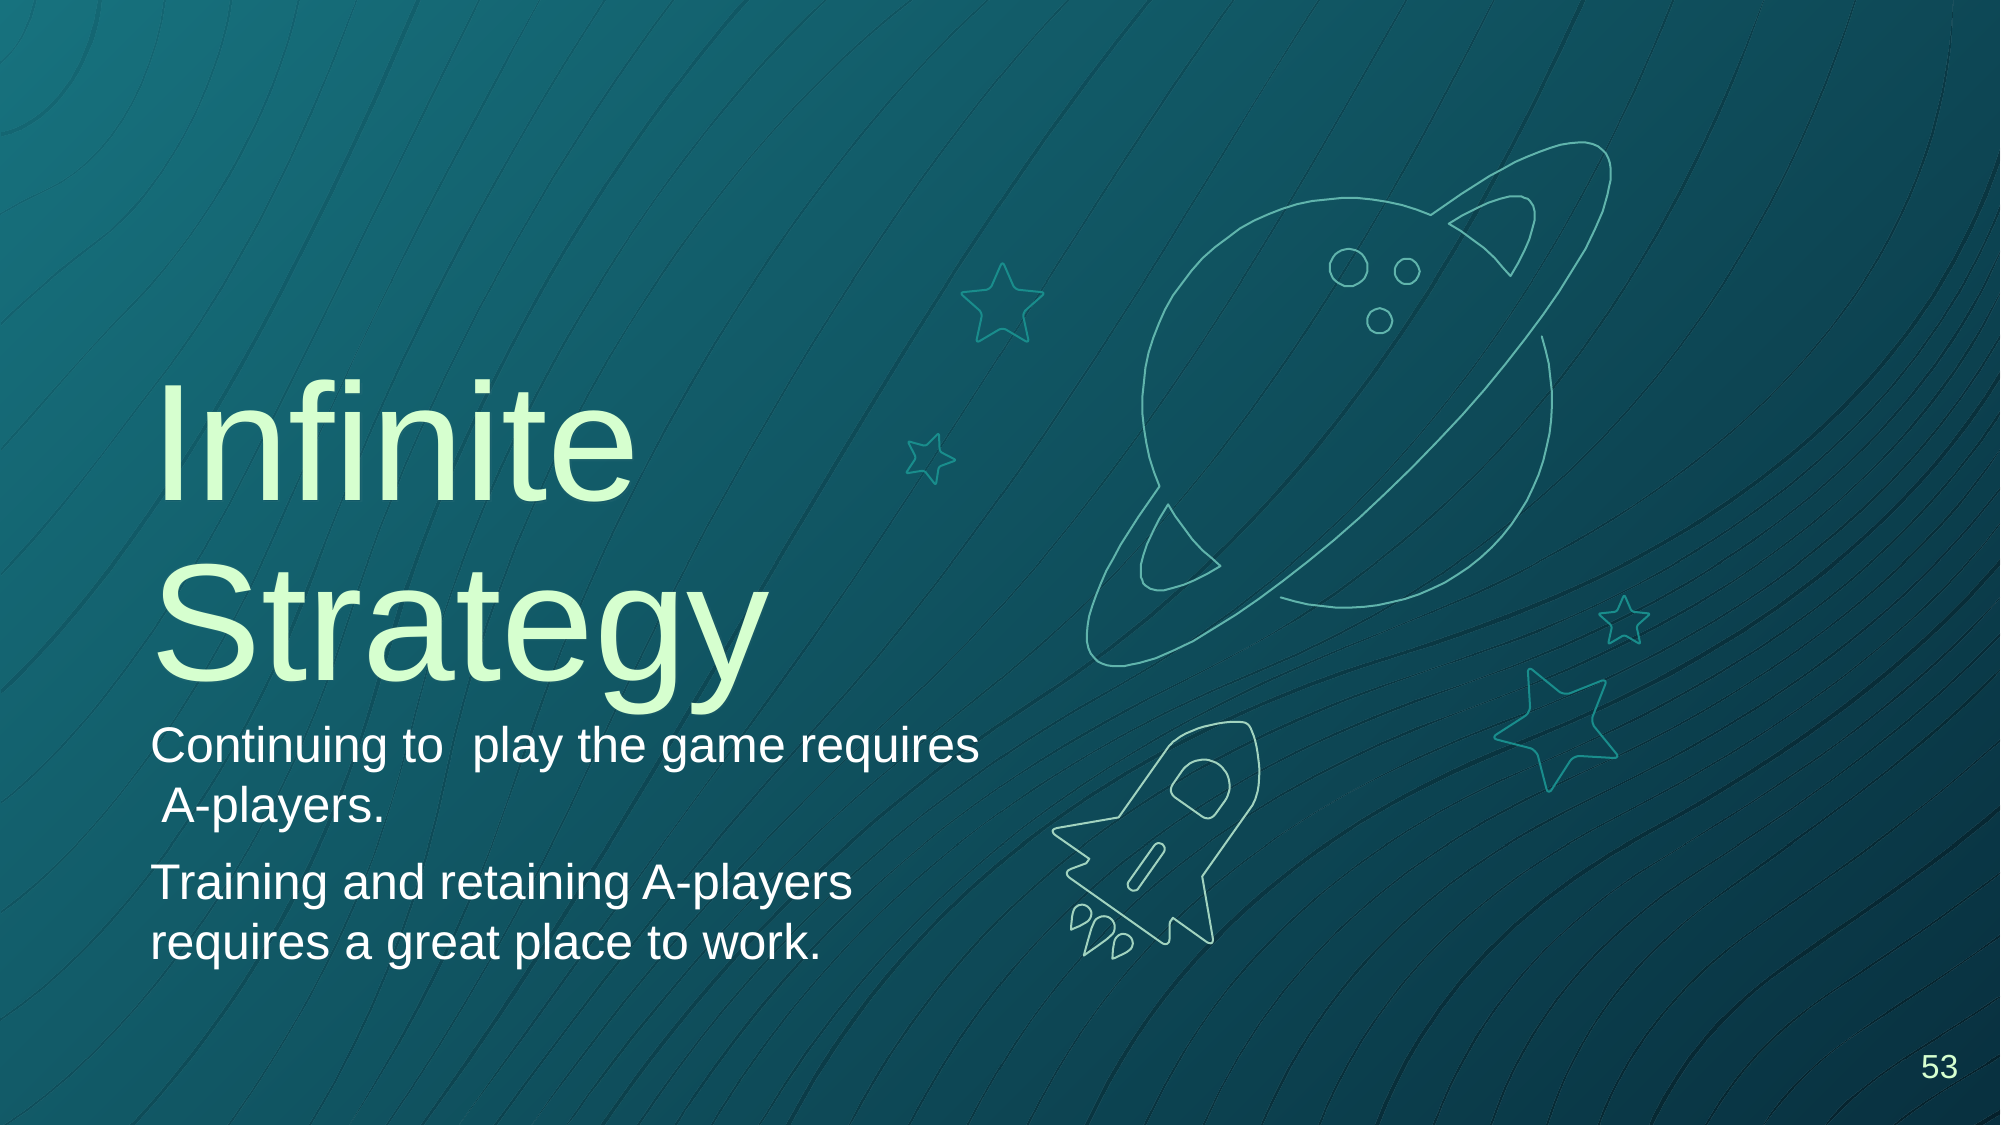

Infinite Strategy

Continuing to  play the game requires      A-players.
Training and retaining A-players requires a great place to work.

53